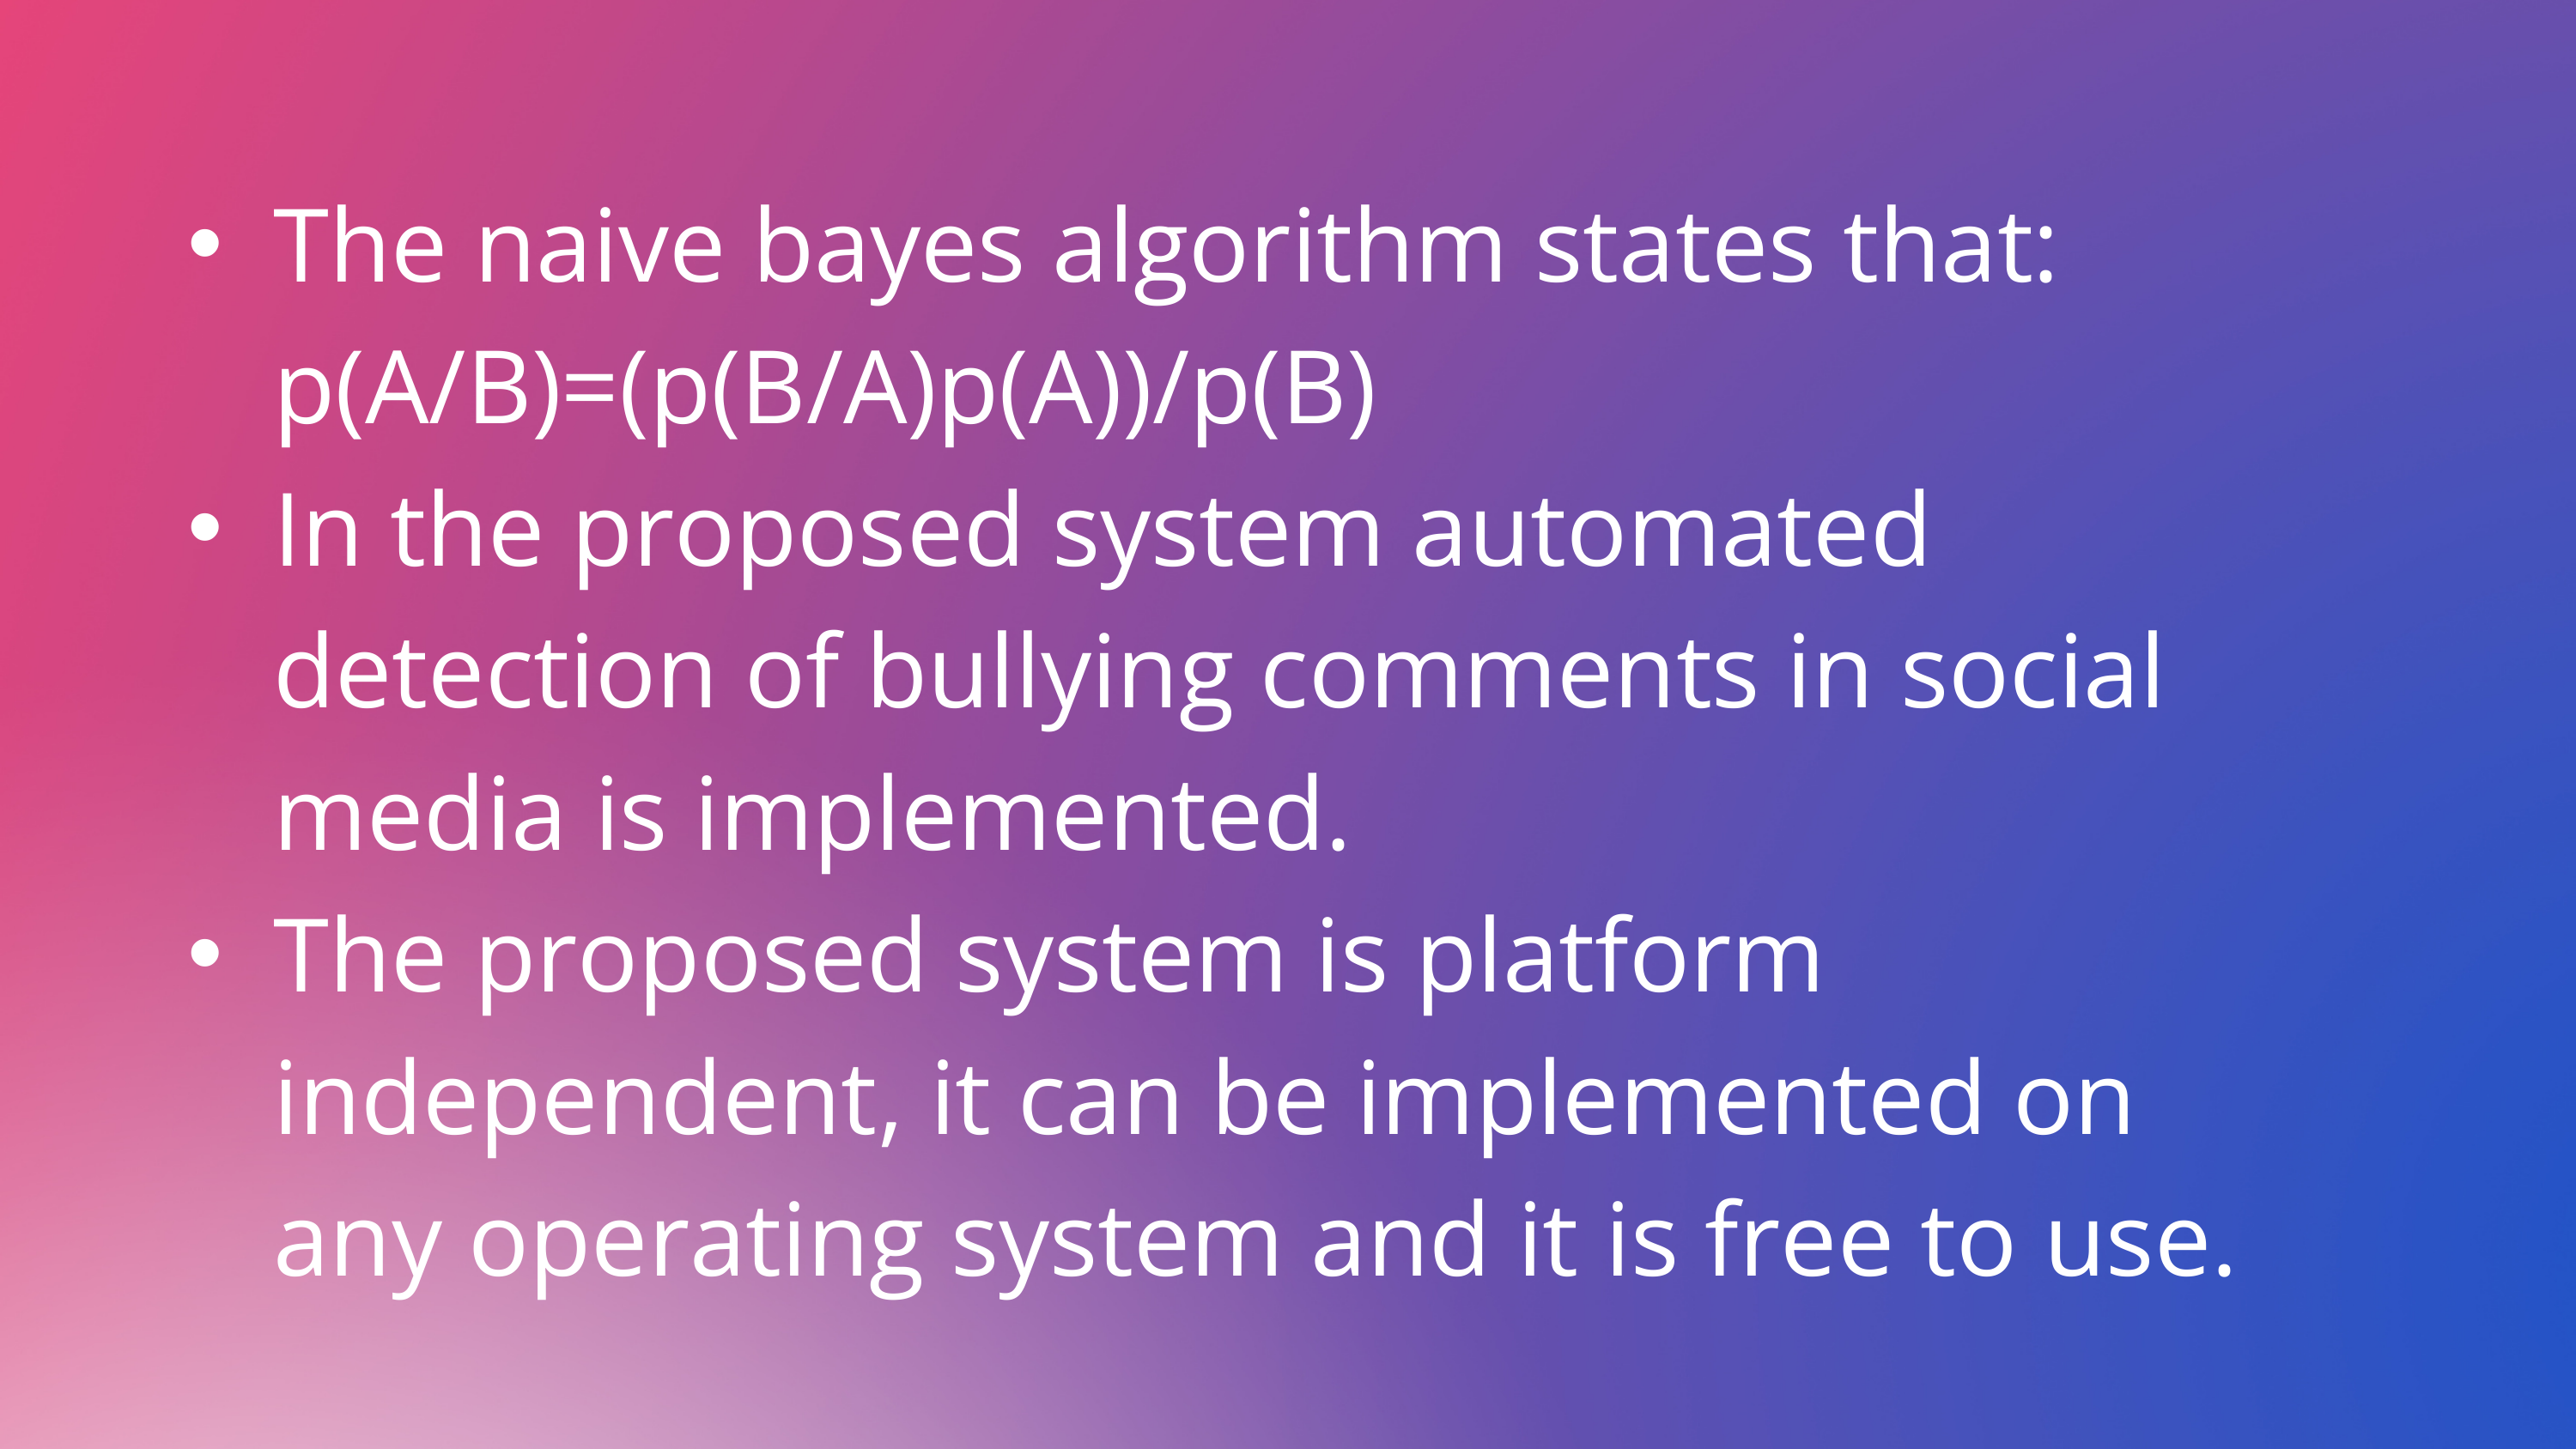

The naive bayes algorithm states that: p(A/B)=(p(B/A)p(A))/p(B)
In the proposed system automated detection of bullying comments in social media is implemented.
The proposed system is platform independent, it can be implemented on any operating system and it is free to use.